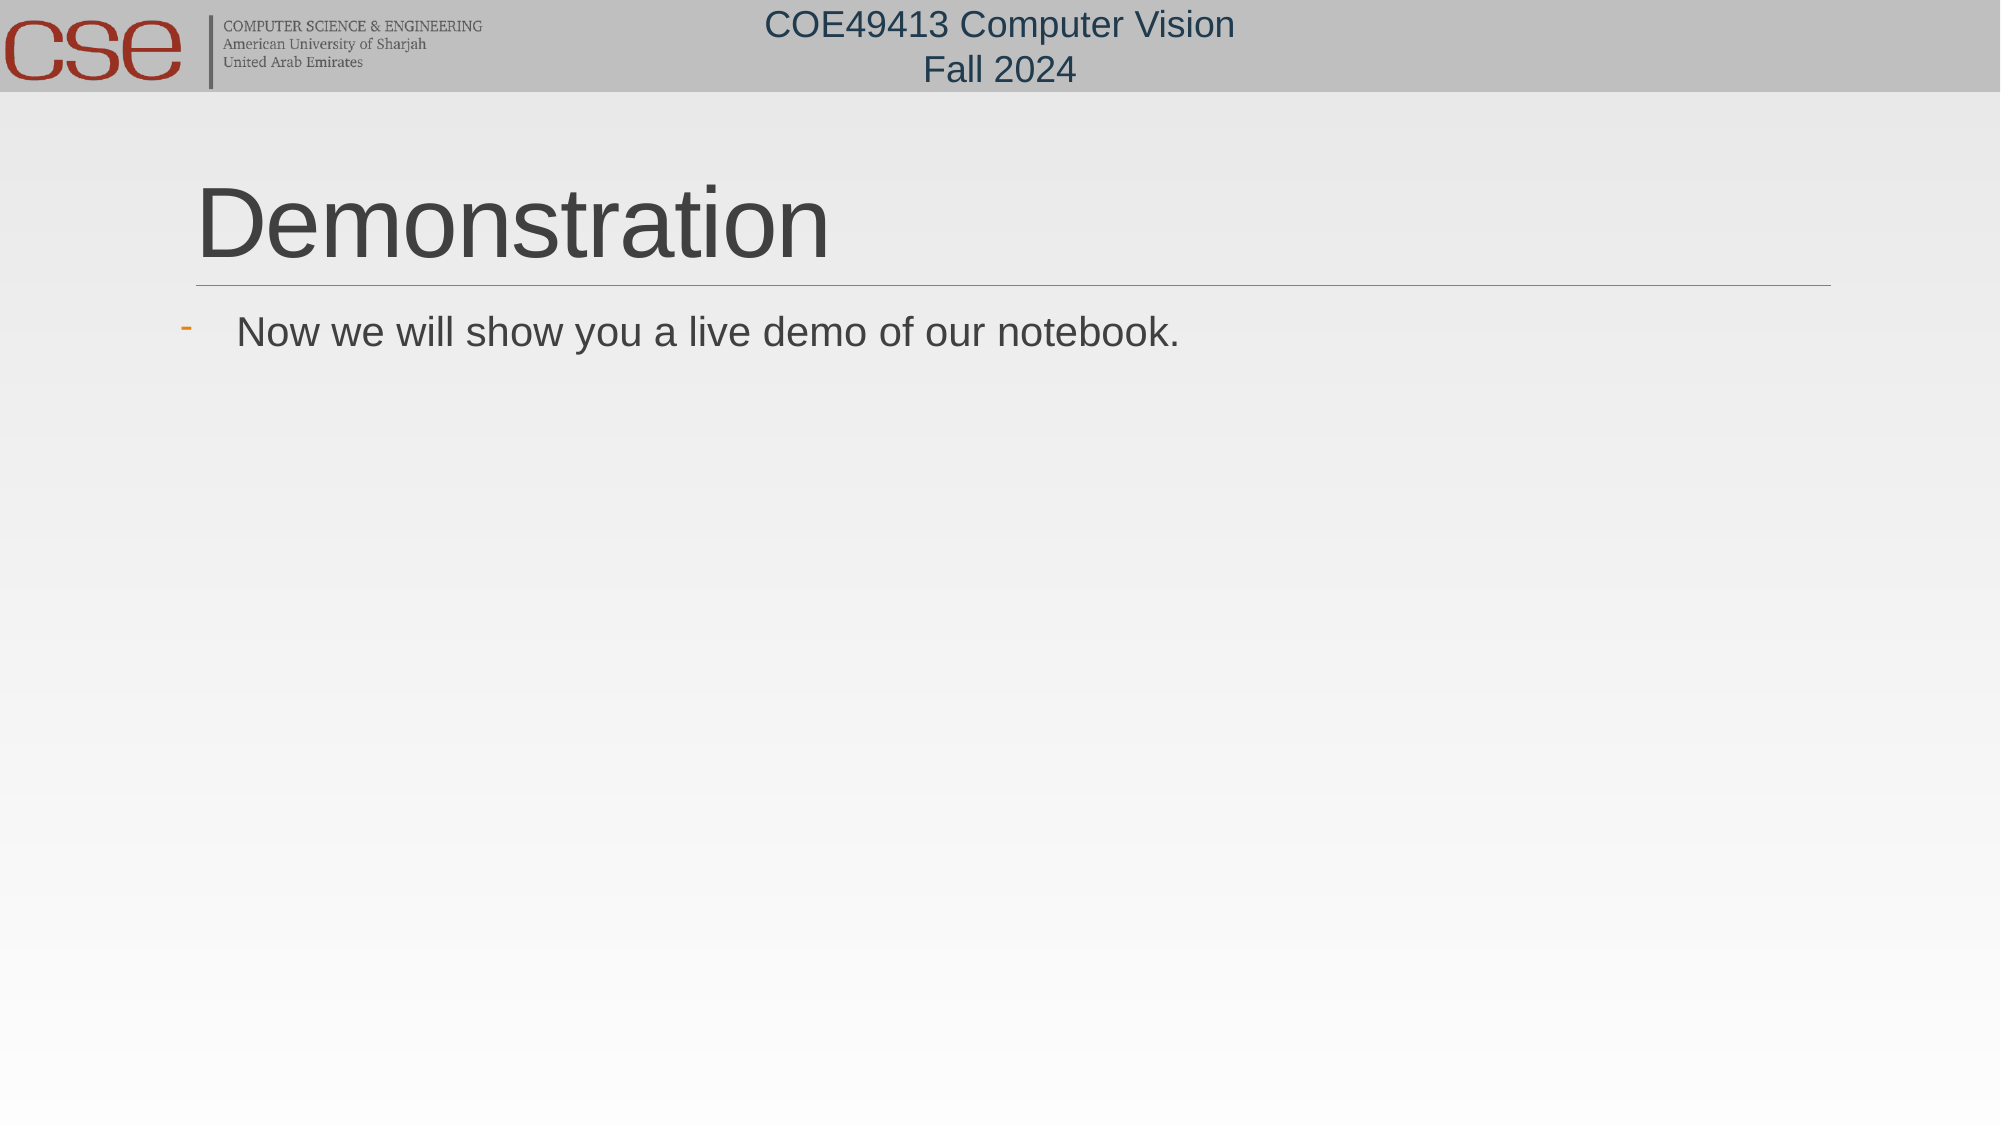

# Demonstration
Now we will show you a live demo of our notebook.